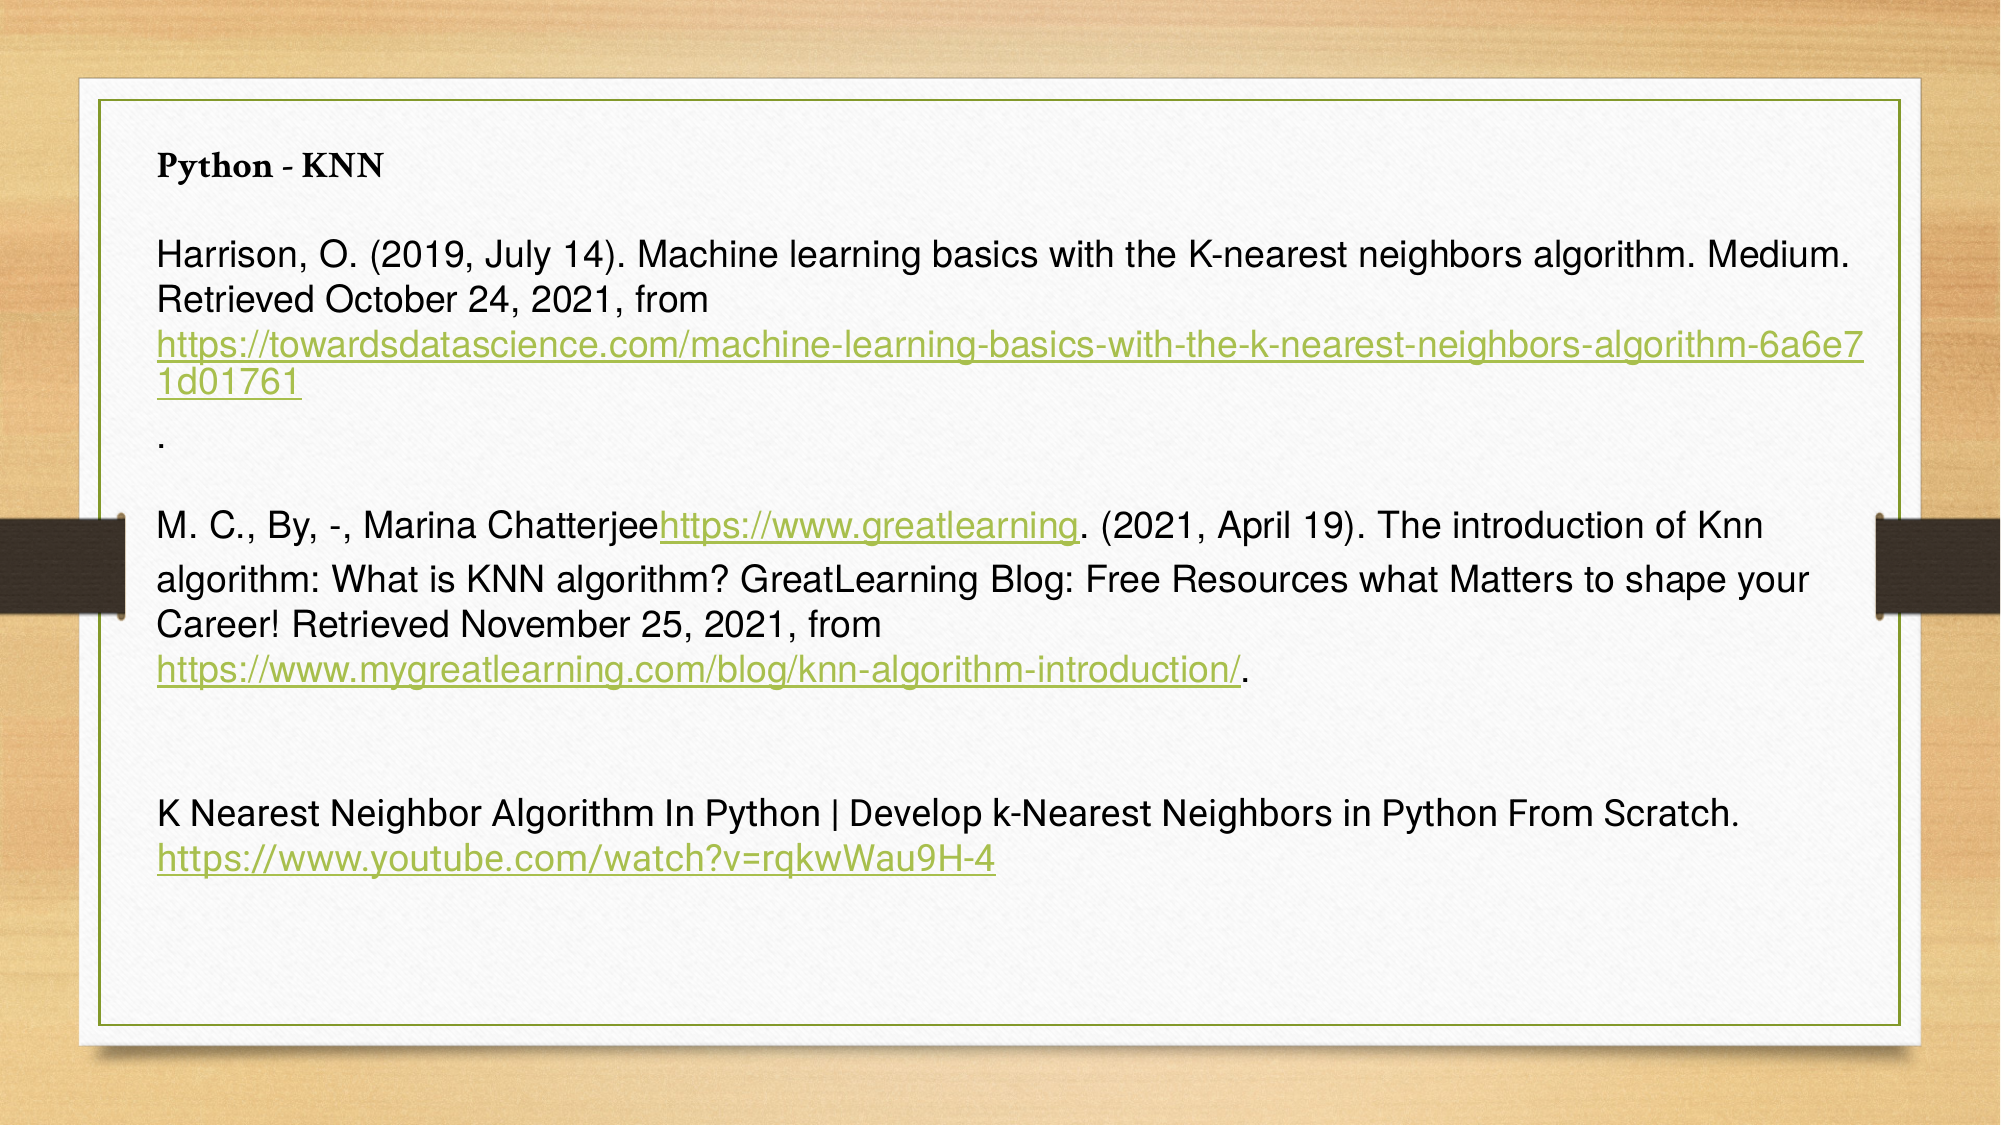

Python - KNN

Harrison, O. (2019, July 14). Machine learning basics with the K-nearest neighbors algorithm. Medium. Retrieved October 24, 2021, from https://towardsdatascience.com/machine-learning-basics-with-the-k-nearest-neighbors-algorithm-6a6e71d01761.

M. C., By, -, Marina Chatterjeehttps://www.greatlearning. (2021, April 19). The introduction of Knn algorithm: What is KNN algorithm? GreatLearning Blog: Free Resources what Matters to shape your Career! Retrieved November 25, 2021, from https://www.mygreatlearning.com/blog/knn-algorithm-introduction/.

K Nearest Neighbor Algorithm In Python | Develop k-Nearest Neighbors in Python From Scratch. https://www.youtube.com/watch?v=rqkwWau9H-4